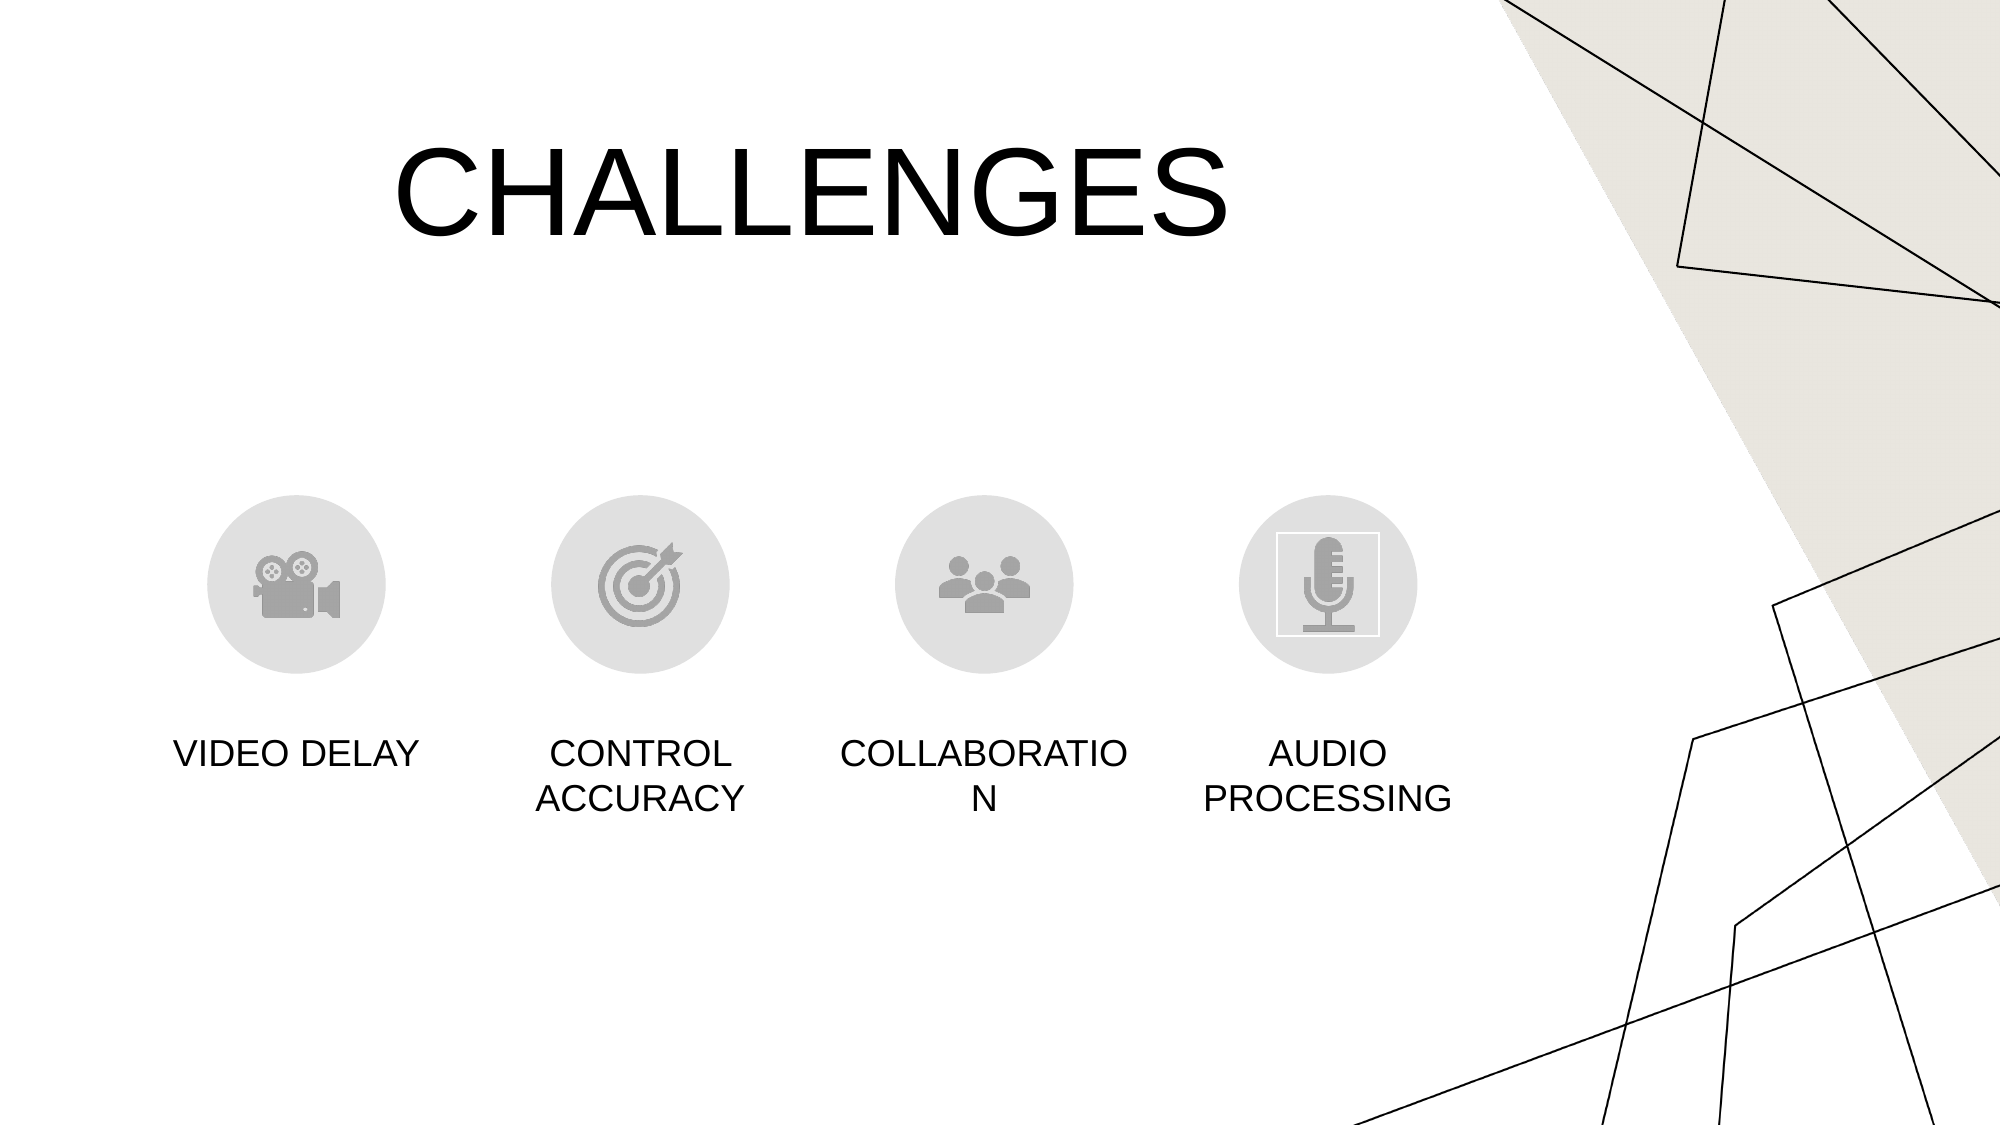

Challenges
Video delay
Control accuracy
Collaboration
Audio Processing